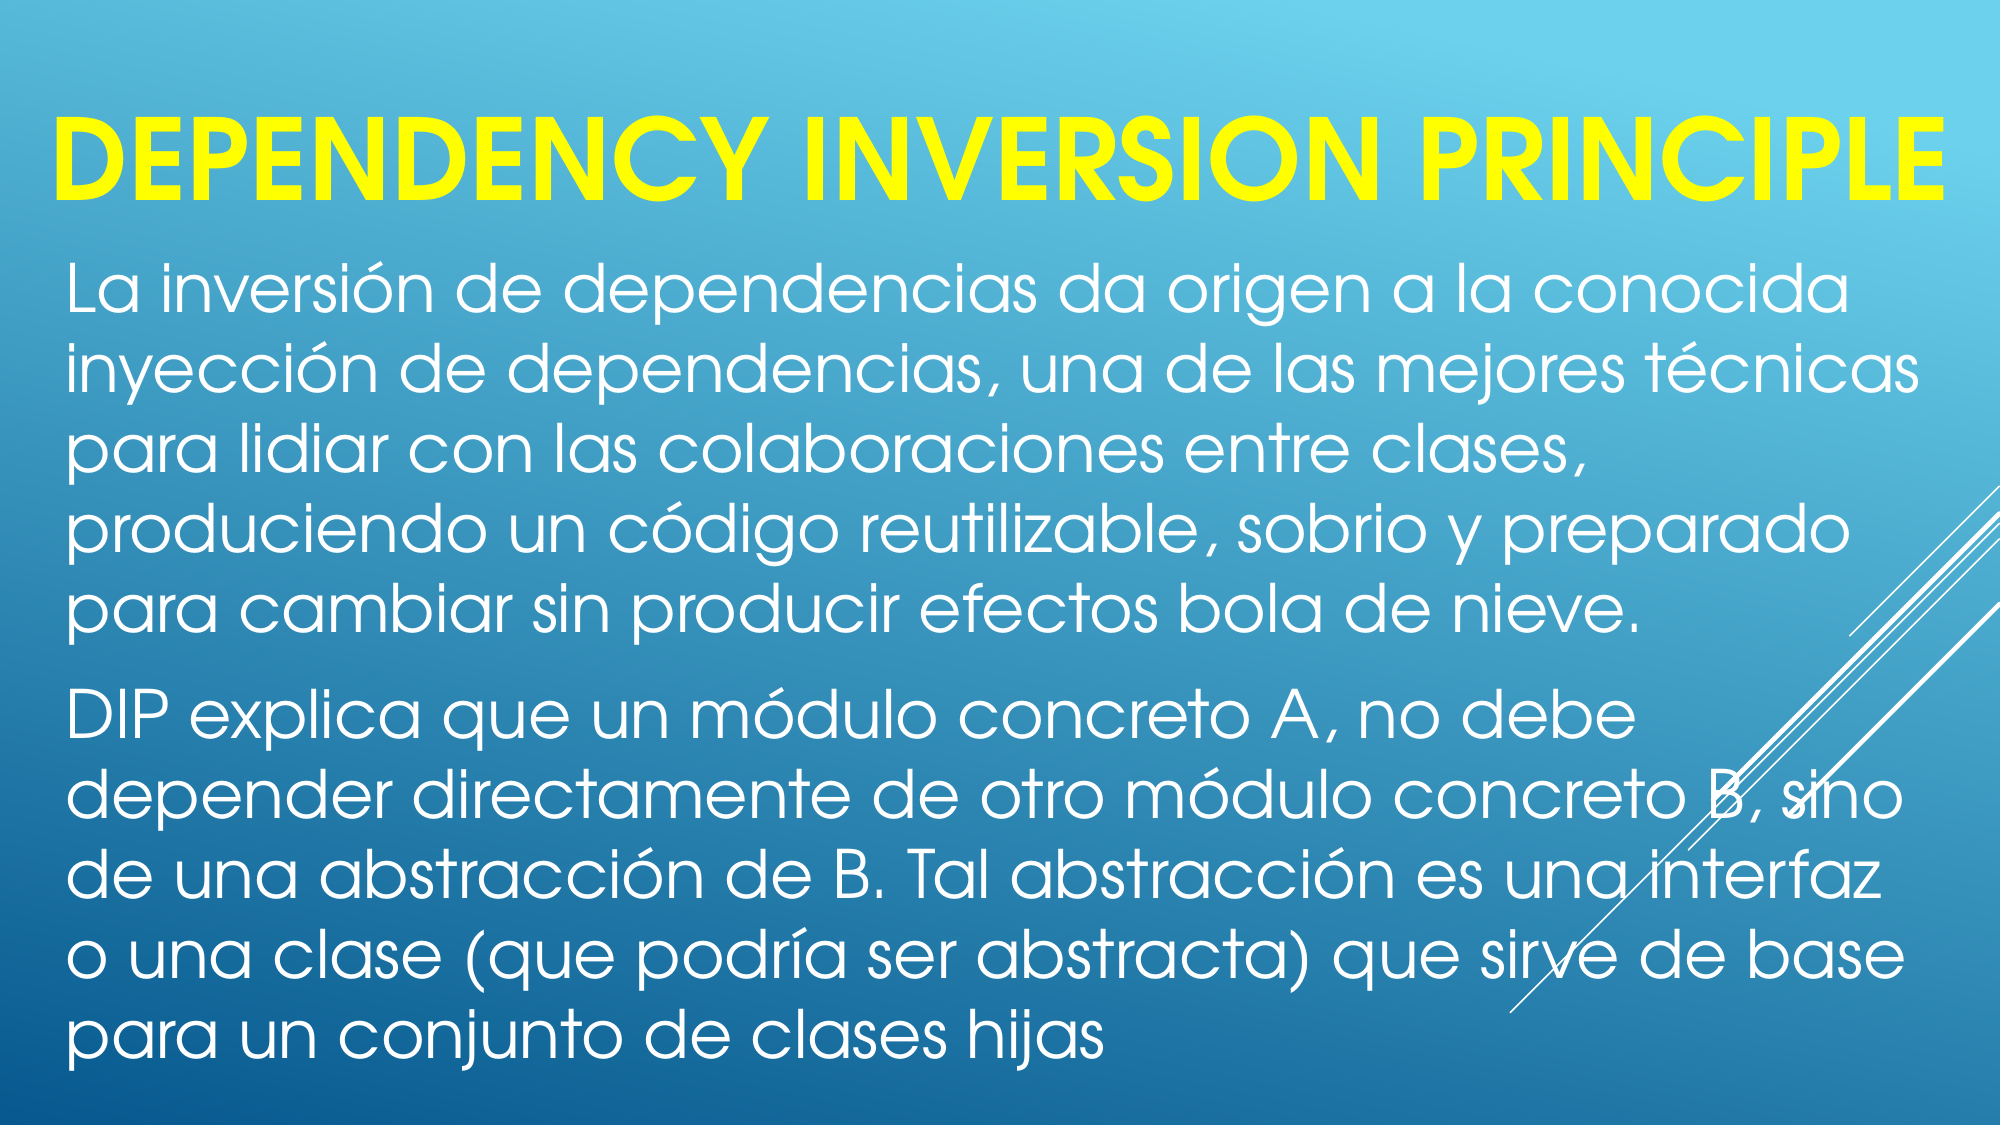

# DEPENDENCY INVERSION PRINCIPLE
La inversión de dependencias da origen a la conocida inyección de dependencias, una de las mejores técnicas para lidiar con las colaboraciones entre clases, produciendo un código reutilizable, sobrio y preparado para cambiar sin producir efectos bola de nieve.
DIP explica que un módulo concreto A, no debe depender directamente de otro módulo concreto B, sino de una abstracción de B. Tal abstracción es una interfaz o una clase (que podría ser abstracta) que sirve de base para un conjunto de clases hijas